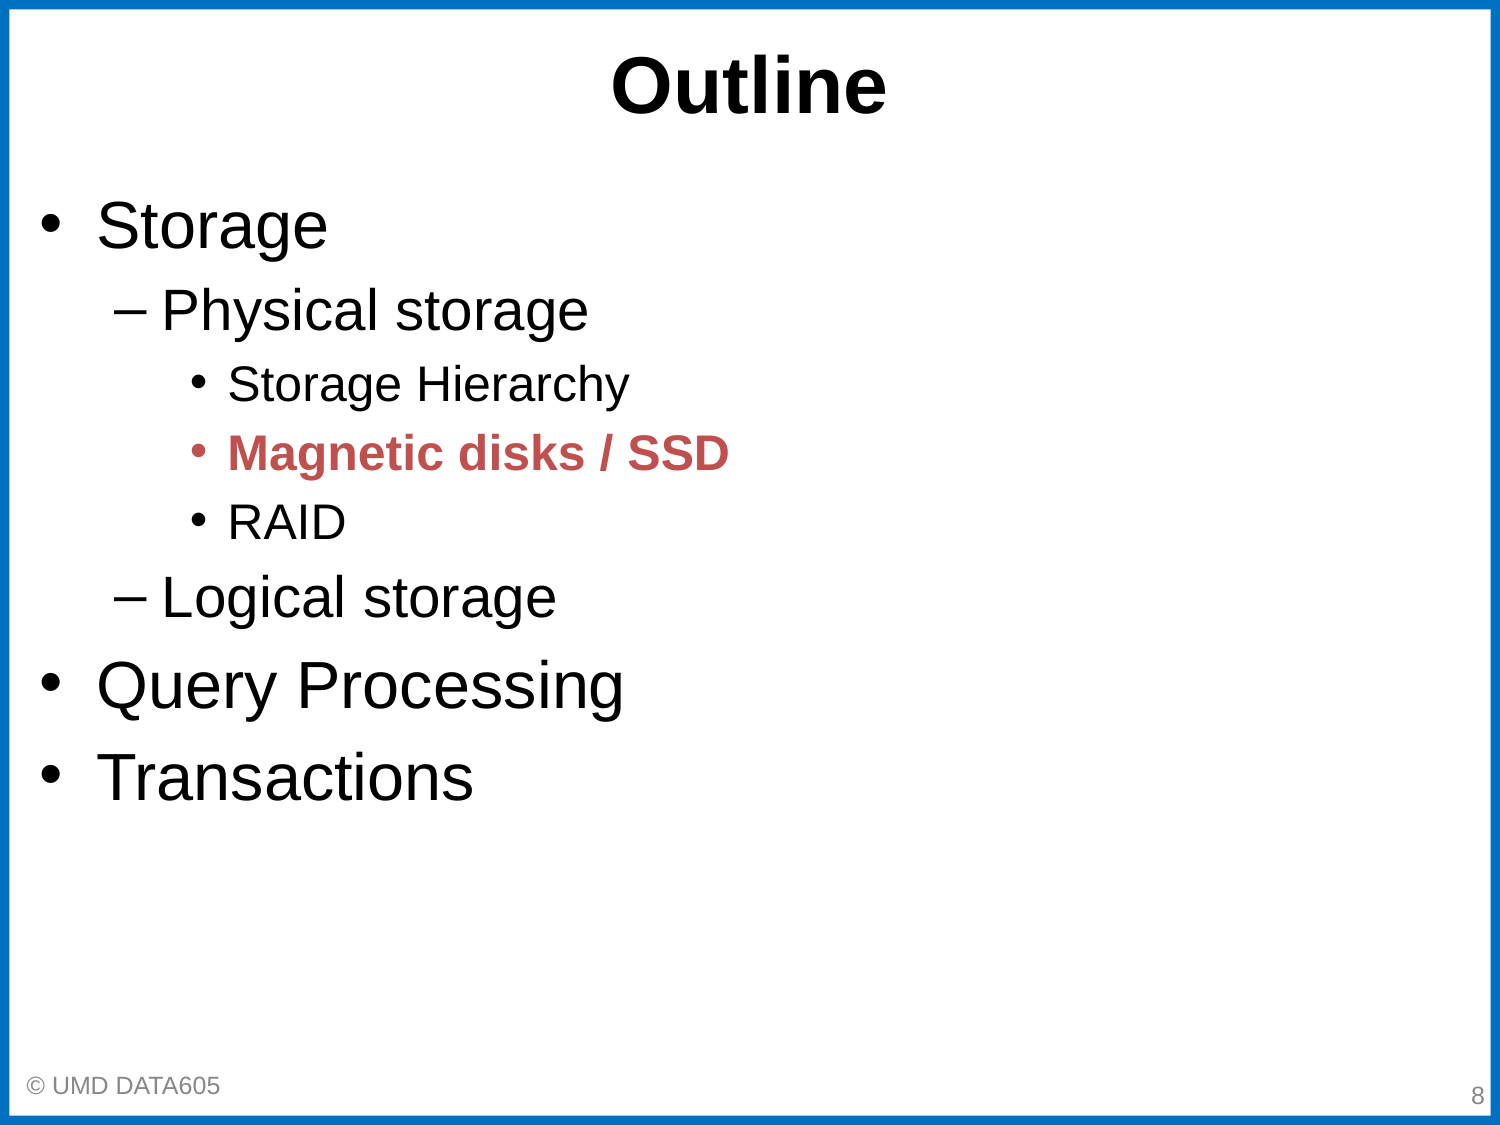

# Outline
Storage
Physical storage
Storage Hierarchy
Magnetic disks / SSD
RAID
Logical storage
Query Processing
Transactions
8